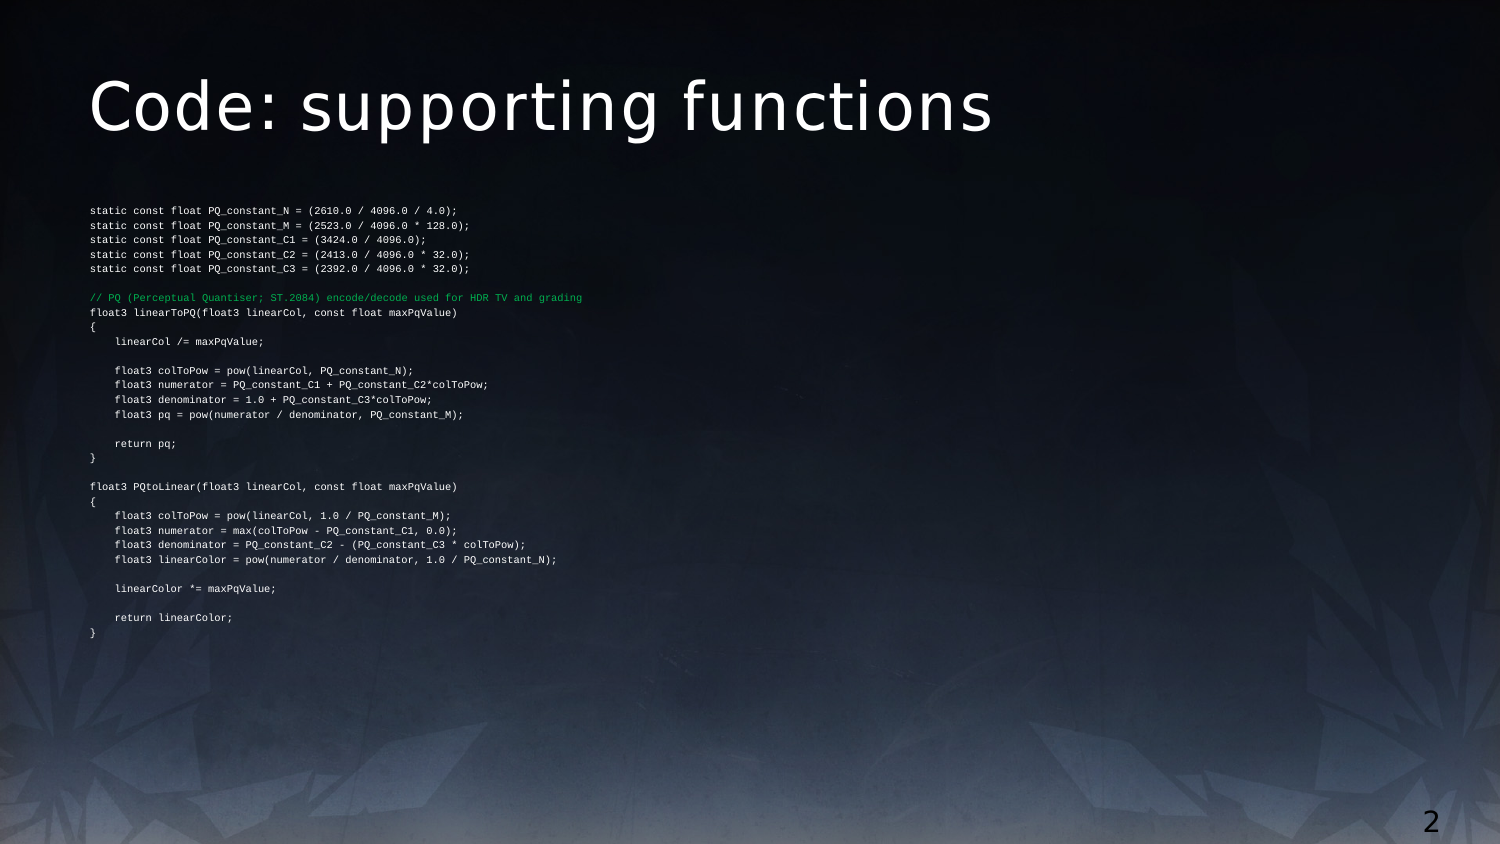

# Code: supporting functions
static const float PQ_constant_N = (2610.0 / 4096.0 / 4.0);
static const float PQ_constant_M = (2523.0 / 4096.0 * 128.0);
static const float PQ_constant_C1 = (3424.0 / 4096.0);
static const float PQ_constant_C2 = (2413.0 / 4096.0 * 32.0);
static const float PQ_constant_C3 = (2392.0 / 4096.0 * 32.0);

// PQ (Perceptual Quantiser; ST.2084) encode/decode used for HDR TV and grading
float3 linearToPQ(float3 linearCol, const float maxPqValue)
{
    linearCol /= maxPqValue;

    float3 colToPow = pow(linearCol, PQ_constant_N);
    float3 numerator = PQ_constant_C1 + PQ_constant_C2*colToPow;
    float3 denominator = 1.0 + PQ_constant_C3*colToPow;
    float3 pq = pow(numerator / denominator, PQ_constant_M);

    return pq;
}

float3 PQtoLinear(float3 linearCol, const float maxPqValue)
{
    float3 colToPow = pow(linearCol, 1.0 / PQ_constant_M);
    float3 numerator = max(colToPow - PQ_constant_C1, 0.0);
    float3 denominator = PQ_constant_C2 - (PQ_constant_C3 * colToPow);
    float3 linearColor = pow(numerator / denominator, 1.0 / PQ_constant_N);

    linearColor *= maxPqValue;

    return linearColor;
}
2